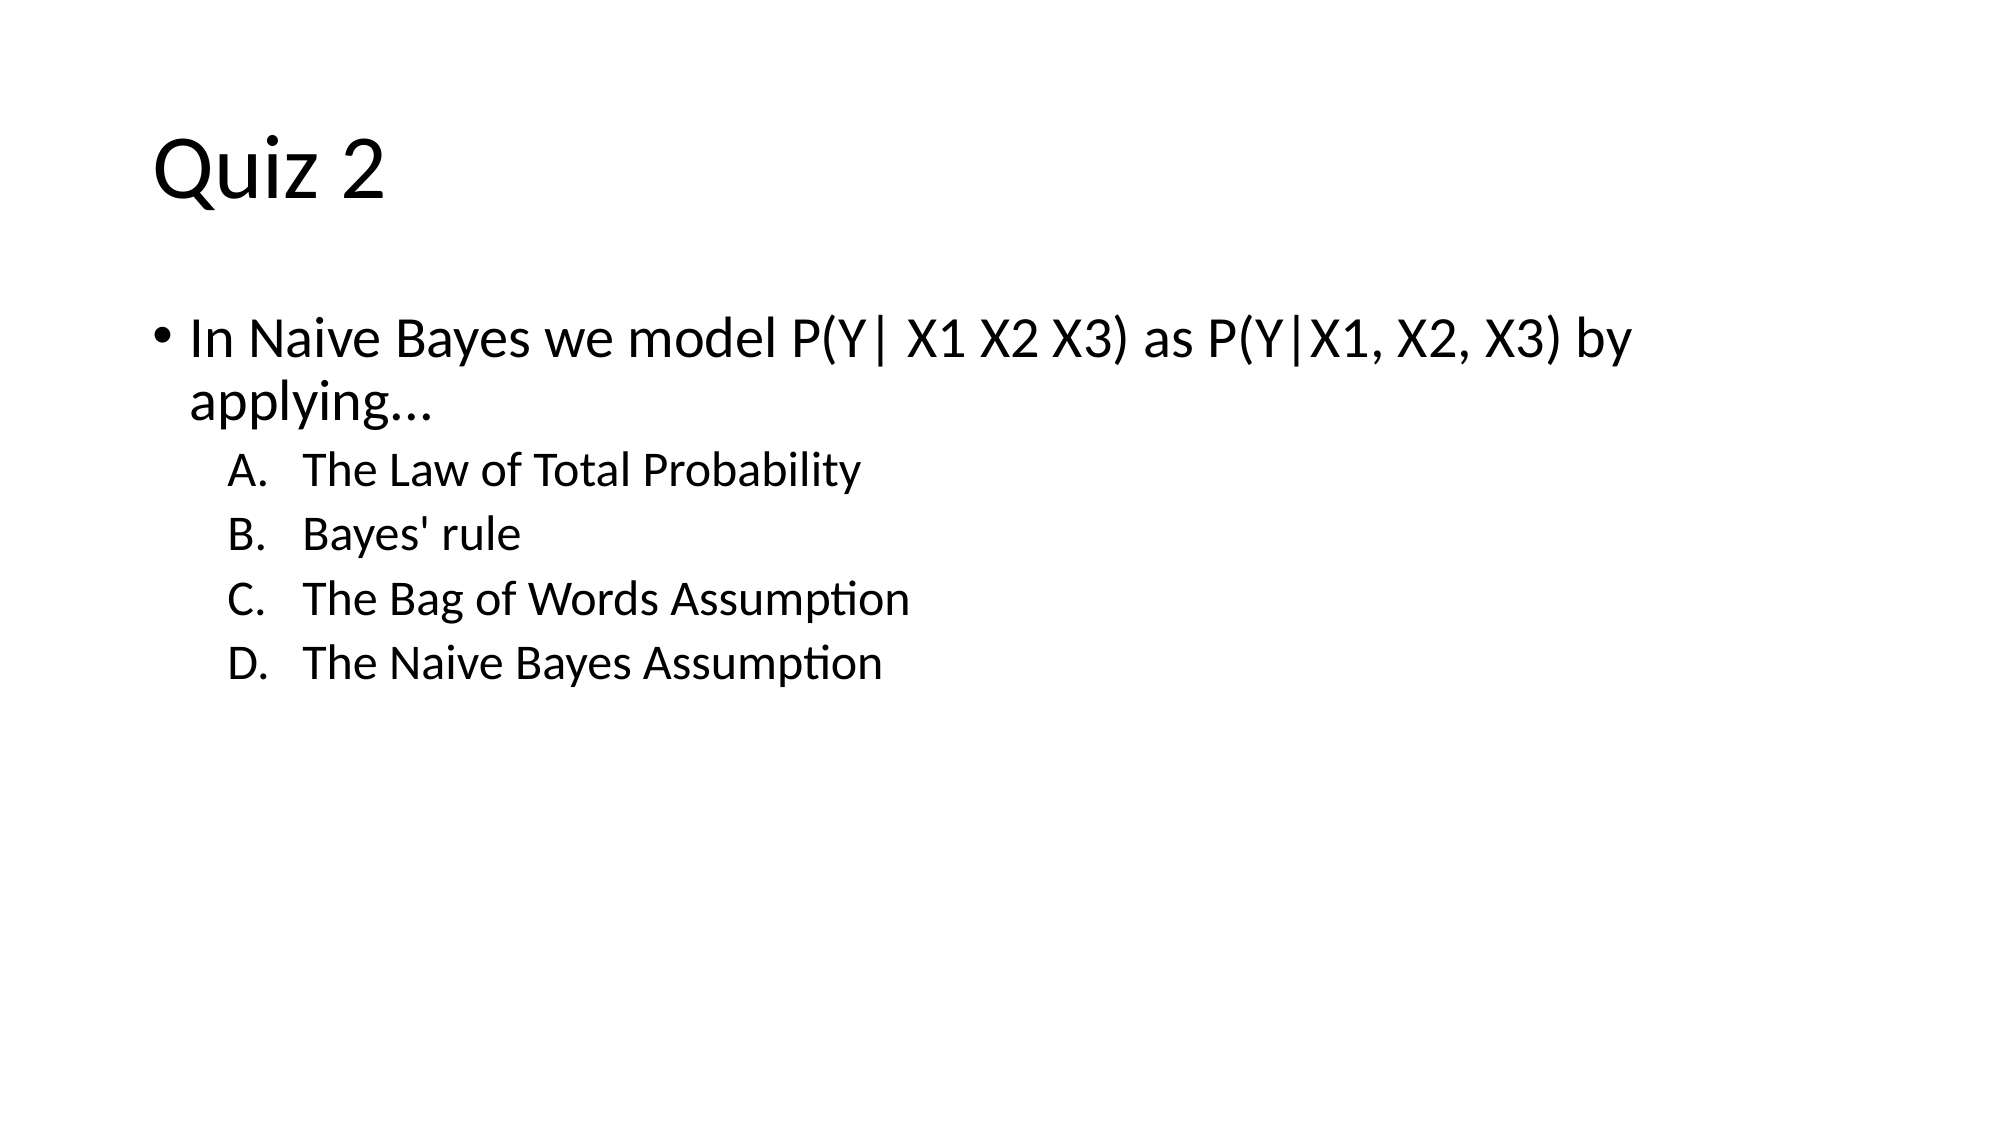

# Quiz 2
In Naive Bayes we model P(Y| X1 X2 X3) as P(Y|X1, X2, X3) by applying...
The Law of Total Probability
Bayes' rule
The Bag of Words Assumption
The Naive Bayes Assumption